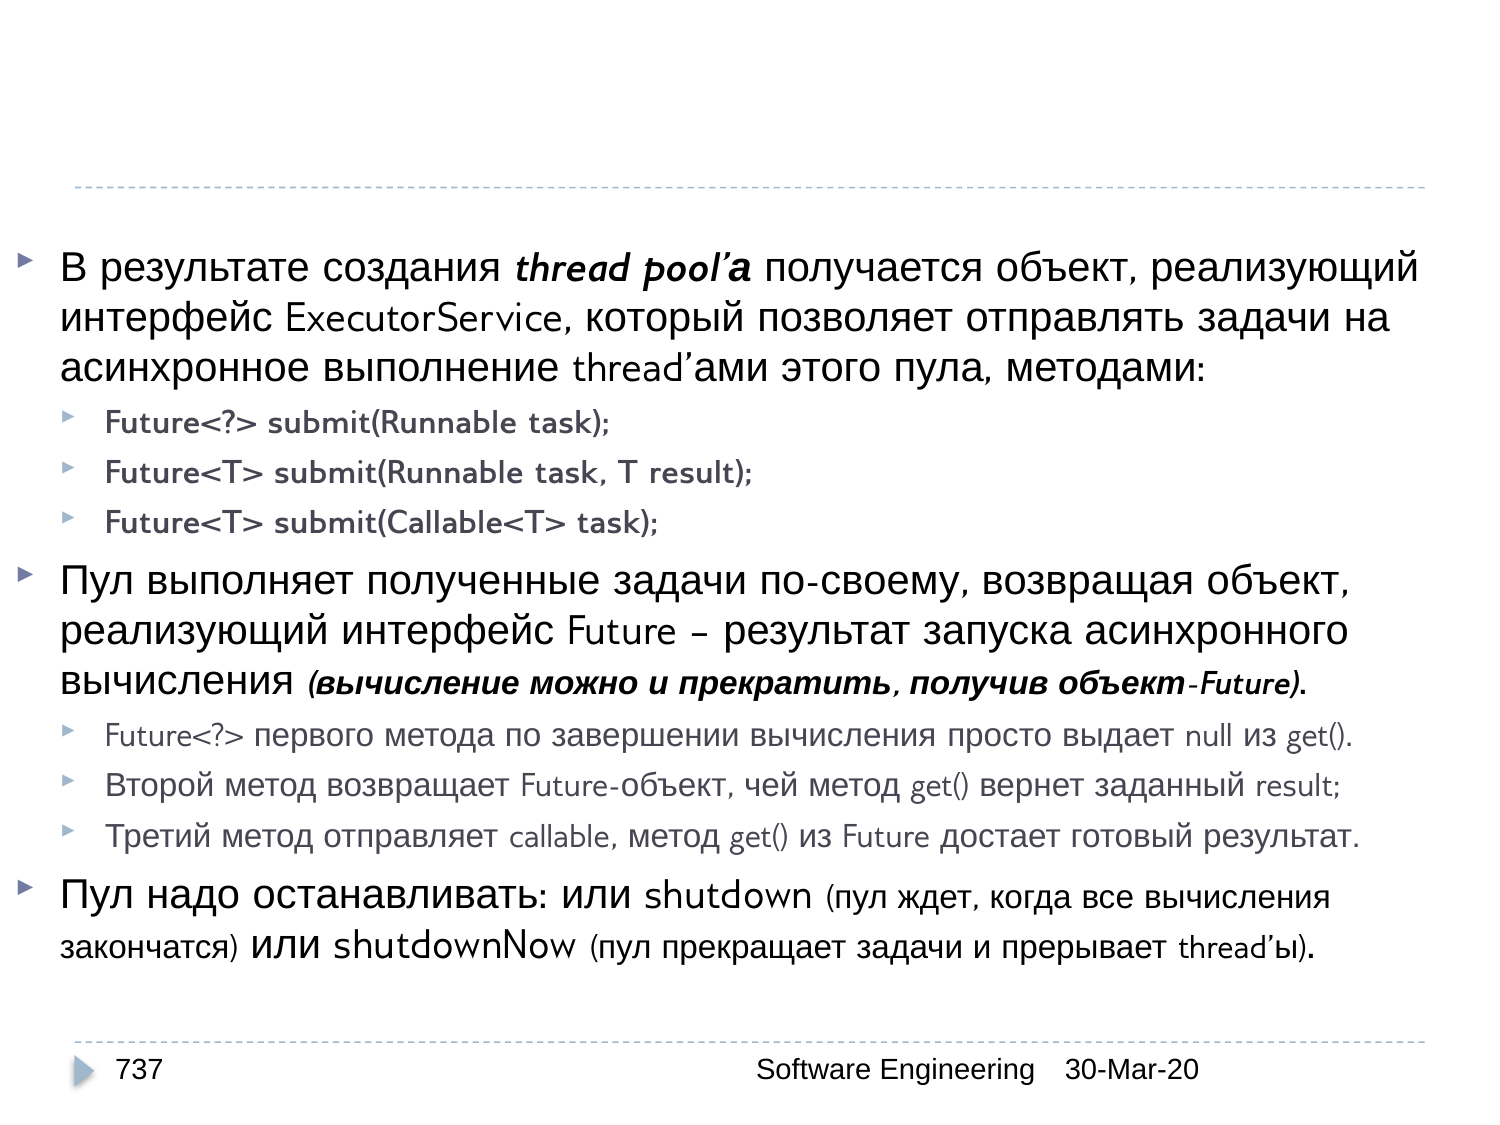

В результате создания thread pool’а получается объект, реализующий интерфейс ExecutorService, который позволяет отправлять задачи на асинхронное выполнение thread’ами этого пула, методами:
Future<?> submit(Runnable task);
Future<T> submit(Runnable task, T result);
Future<T> submit(Callable<T> task);
Пул выполняет полученные задачи по-своему, возвращая объект, реализующий интерфейс Future – результат запуска асинхронного вычисления (вычисление можно и прекратить, получив объект-Future).
Future<?> первого метода по завершении вычисления просто выдает null из get().
Второй метод возвращает Future-объект, чей метод get() вернет заданный result;
Третий метод отправляет callable, метод get() из Future достает готовый результат.
Пул надо останавливать: или shutdown (пул ждет, когда все вычисления закончатся) или shutdownNow (пул прекращает задачи и прерывает thread’ы).
737
Software Engineering
30-Mar-20